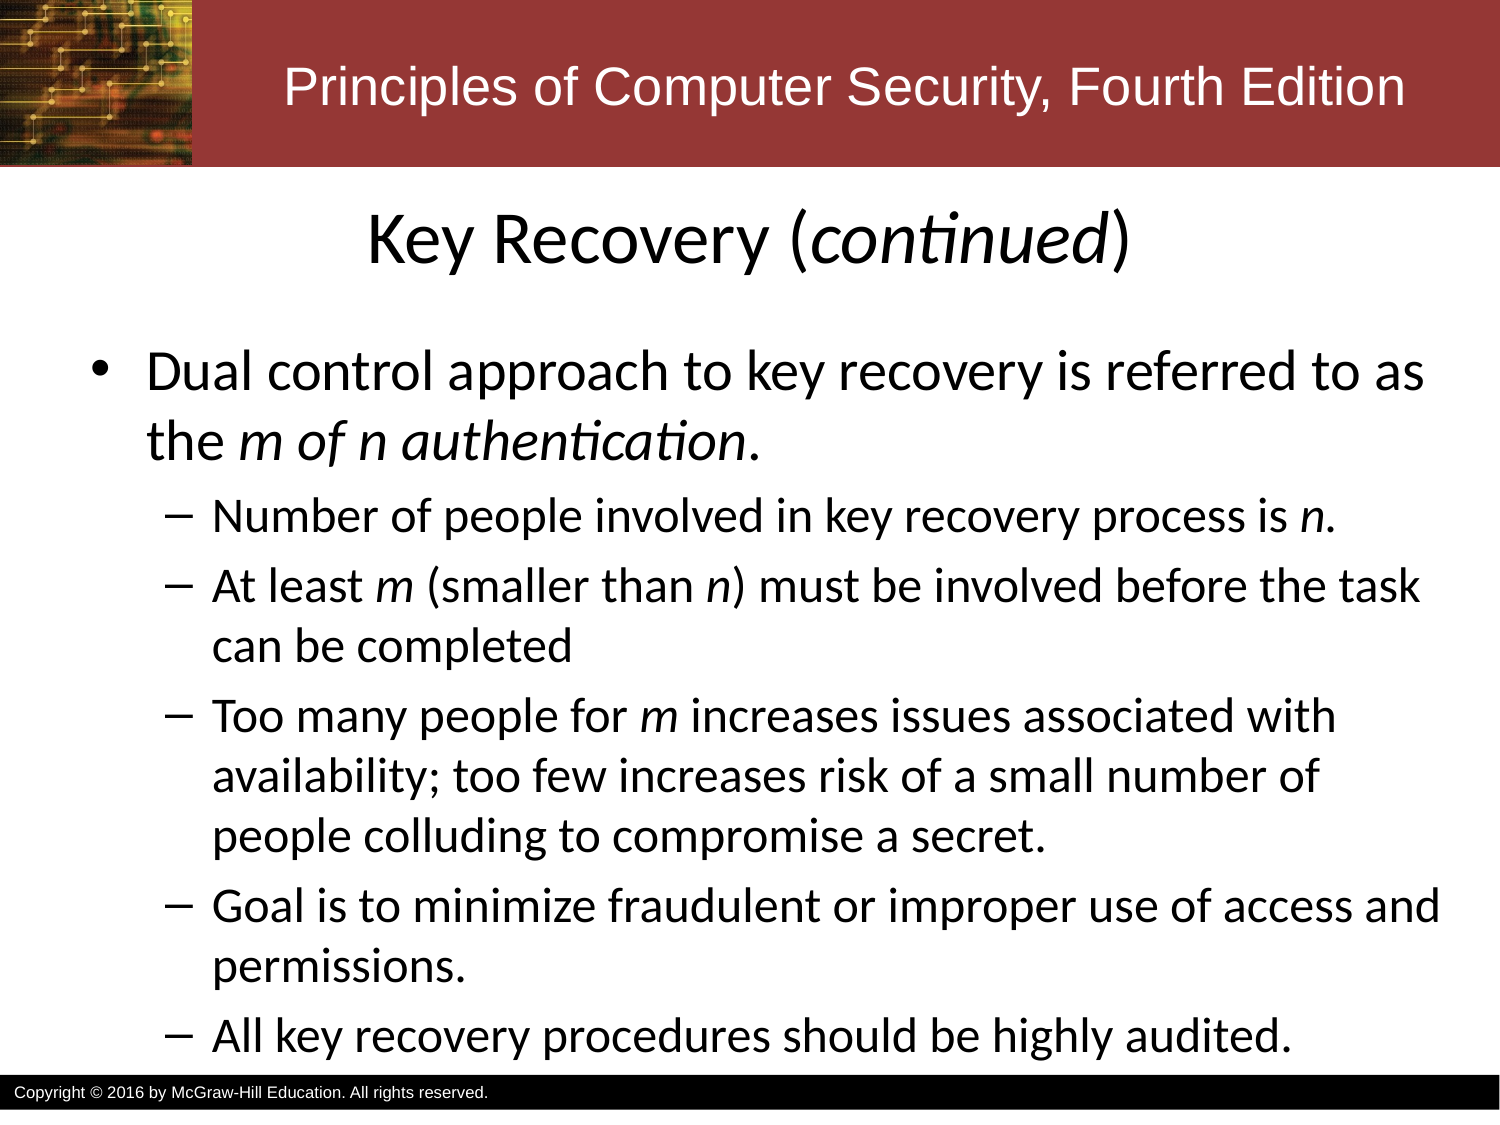

# Key Recovery (continued)
Dual control approach to key recovery is referred to as the m of n authentication.
Number of people involved in key recovery process is n.
At least m (smaller than n) must be involved before the task can be completed
Too many people for m increases issues associated with availability; too few increases risk of a small number of people colluding to compromise a secret.
Goal is to minimize fraudulent or improper use of access and permissions.
All key recovery procedures should be highly audited.